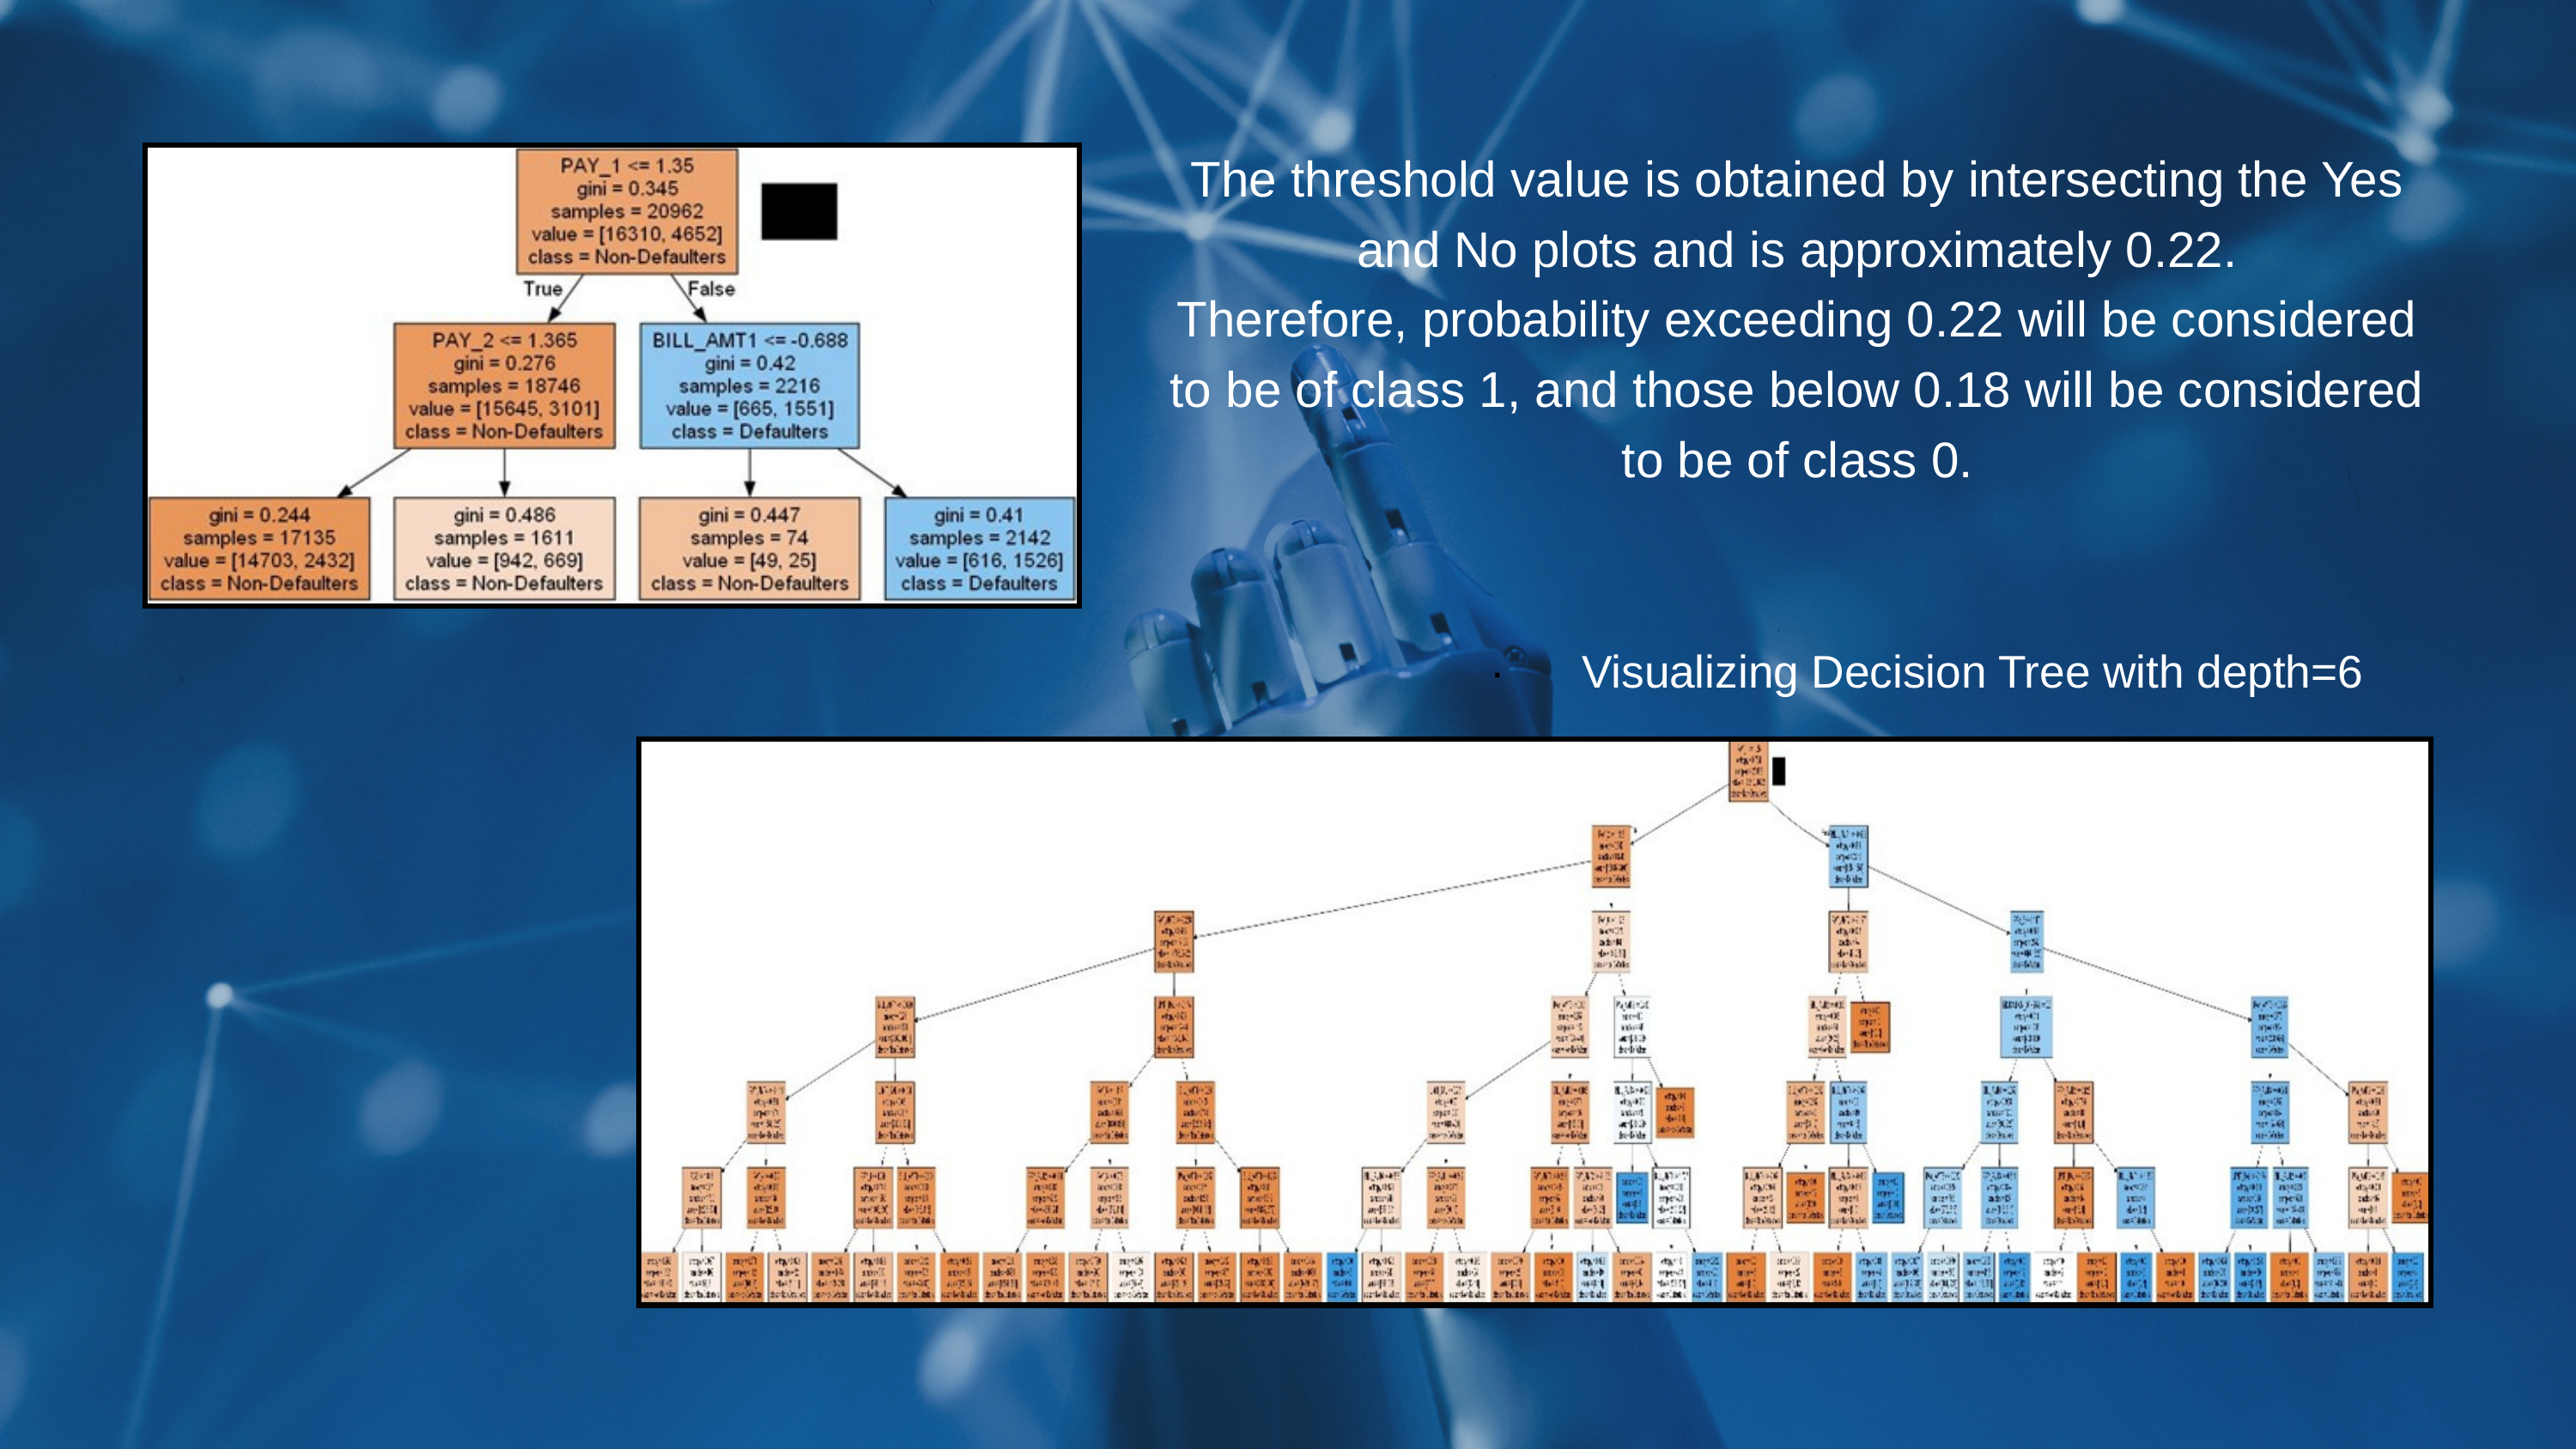

The threshold value is obtained by intersecting the Yes and No plots and is approximately 0.22.
Therefore, probability exceeding 0.22 will be considered to be of class 1, and those below 0.18 will be considered to be of class 0.

·      Visualizing Decision Tree with depth=6